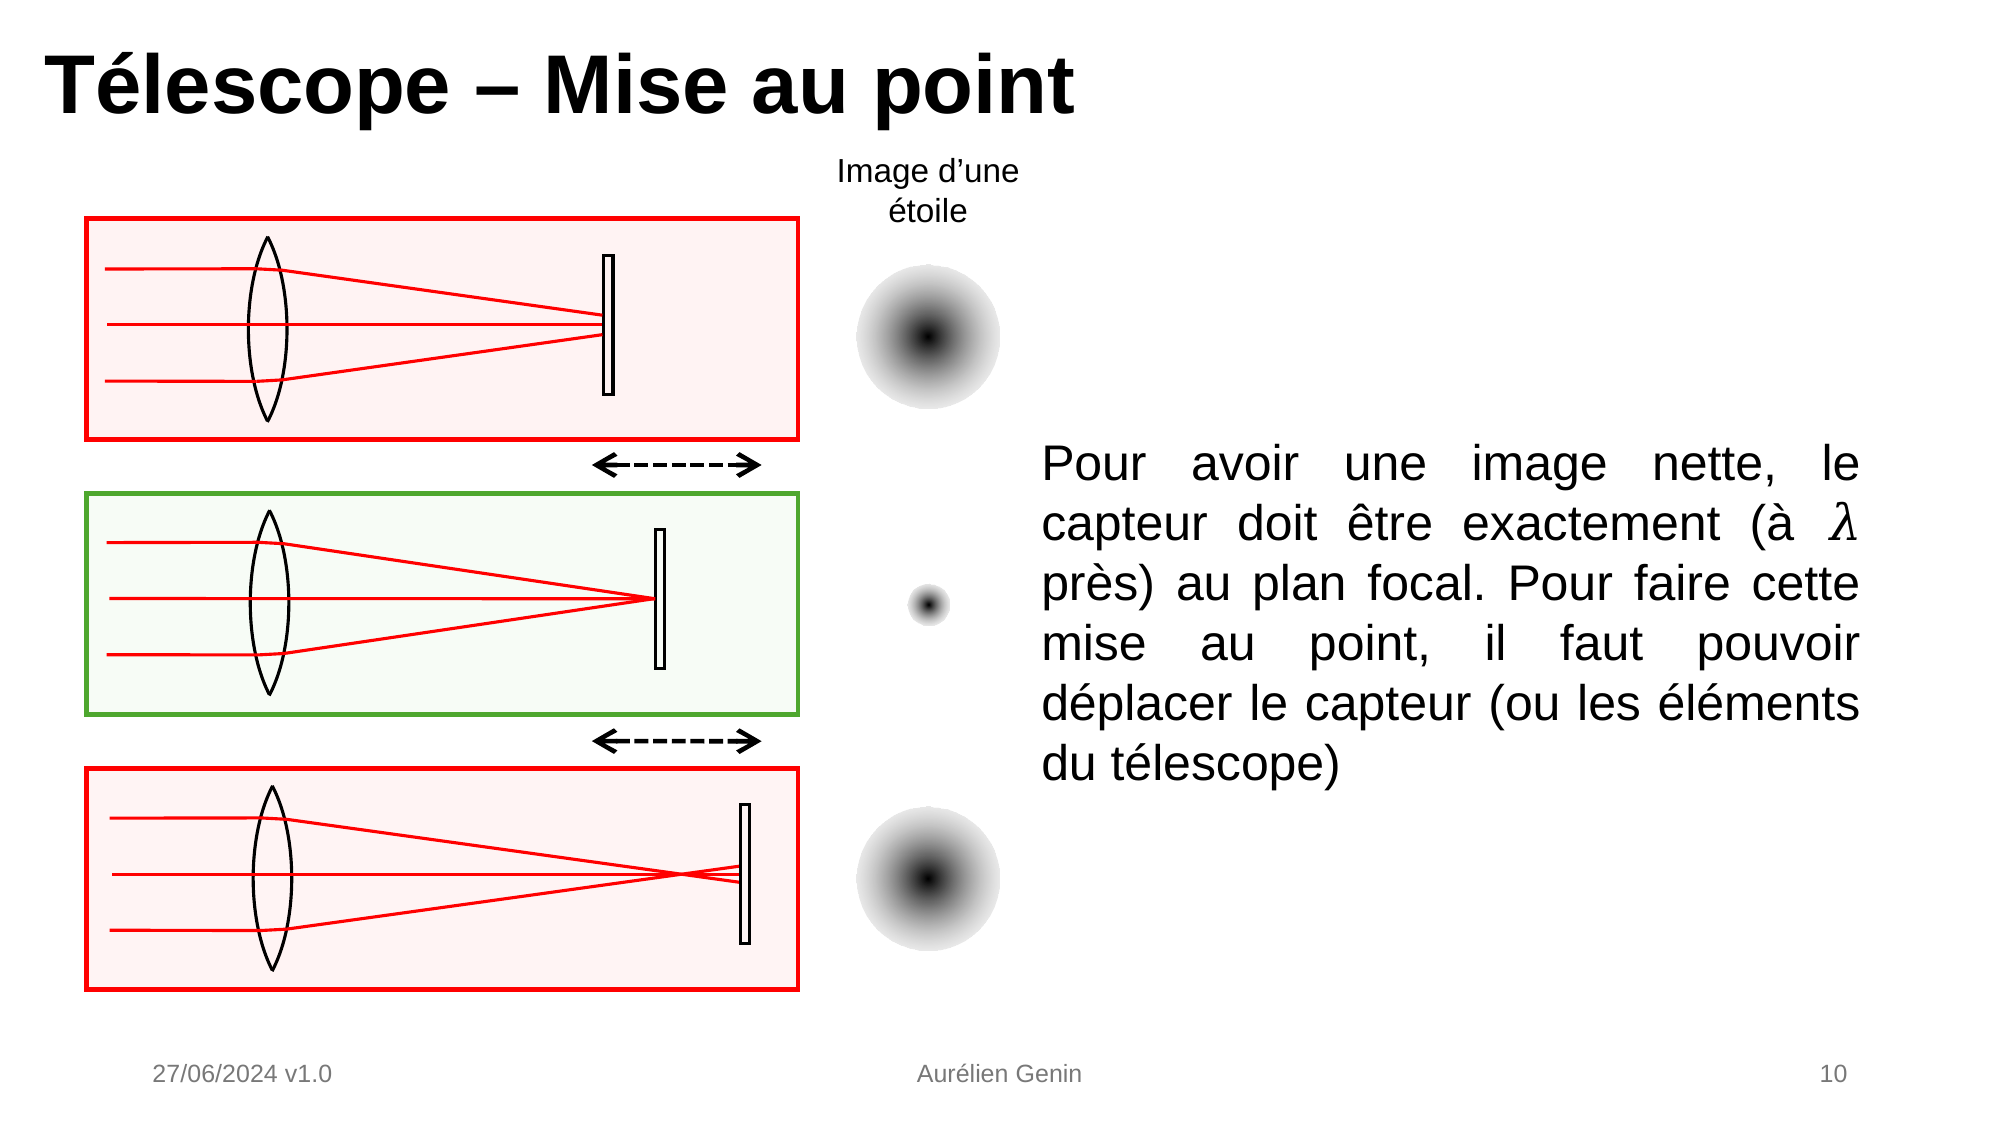

Télescope – Mise au point
Image d’une étoile

Pour avoir une image nette, le capteur doit être exactement (à 𝜆 près) au plan focal. Pour faire cette mise au point, il faut pouvoir déplacer le capteur (ou les éléments du télescope)

27/06/2024 v1.0
Aurélien Genin
10